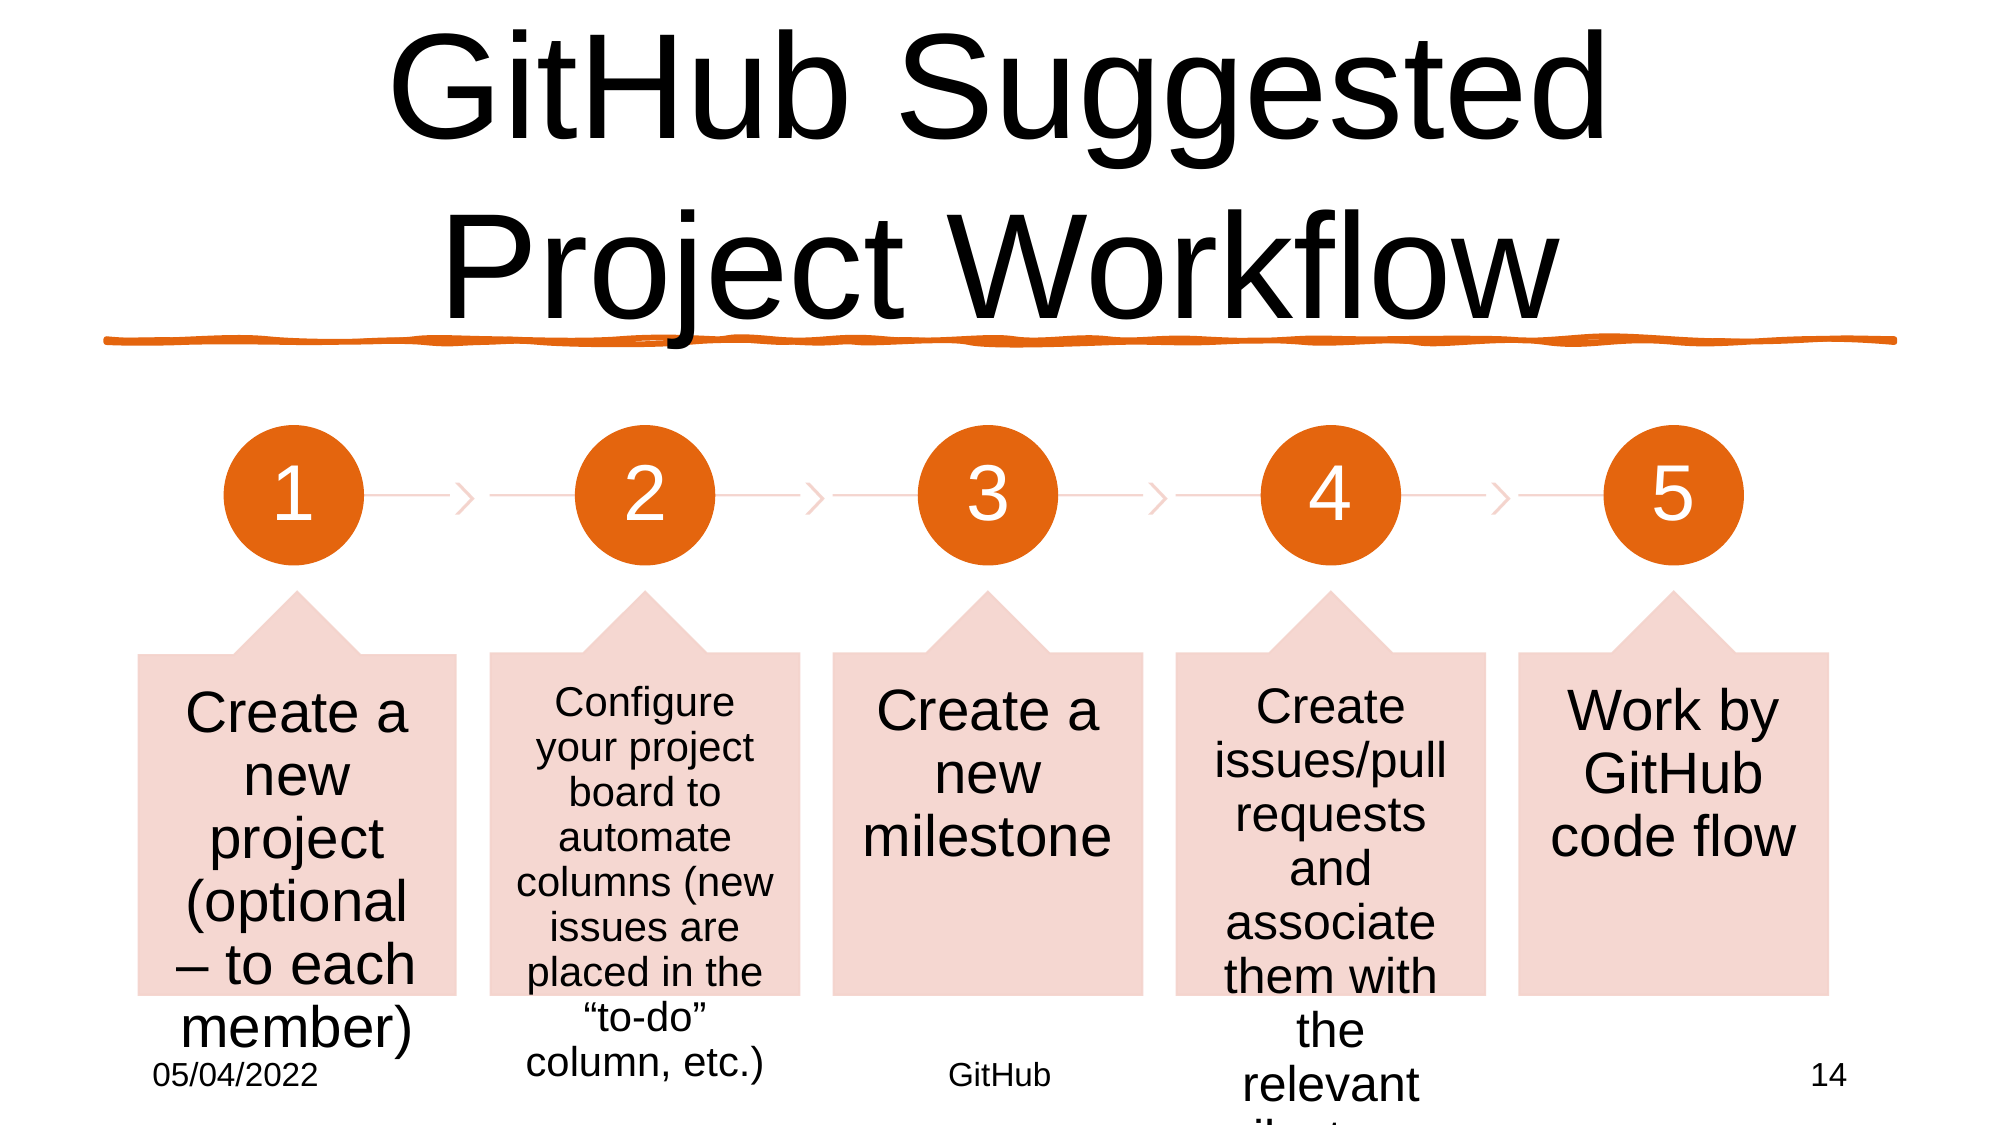

# GitHub Suggested Project Workflow
1
Create a new project (optional – to each member)

2
Configure your project board to automate columns (new issues are placed in the “to-do” column, etc.)
3
Create a new milestone
4
Create issues/pull requests and associate them with the relevant milestones & projects
5
Work by GitHub code flow
05/04/2022
GitHub
14